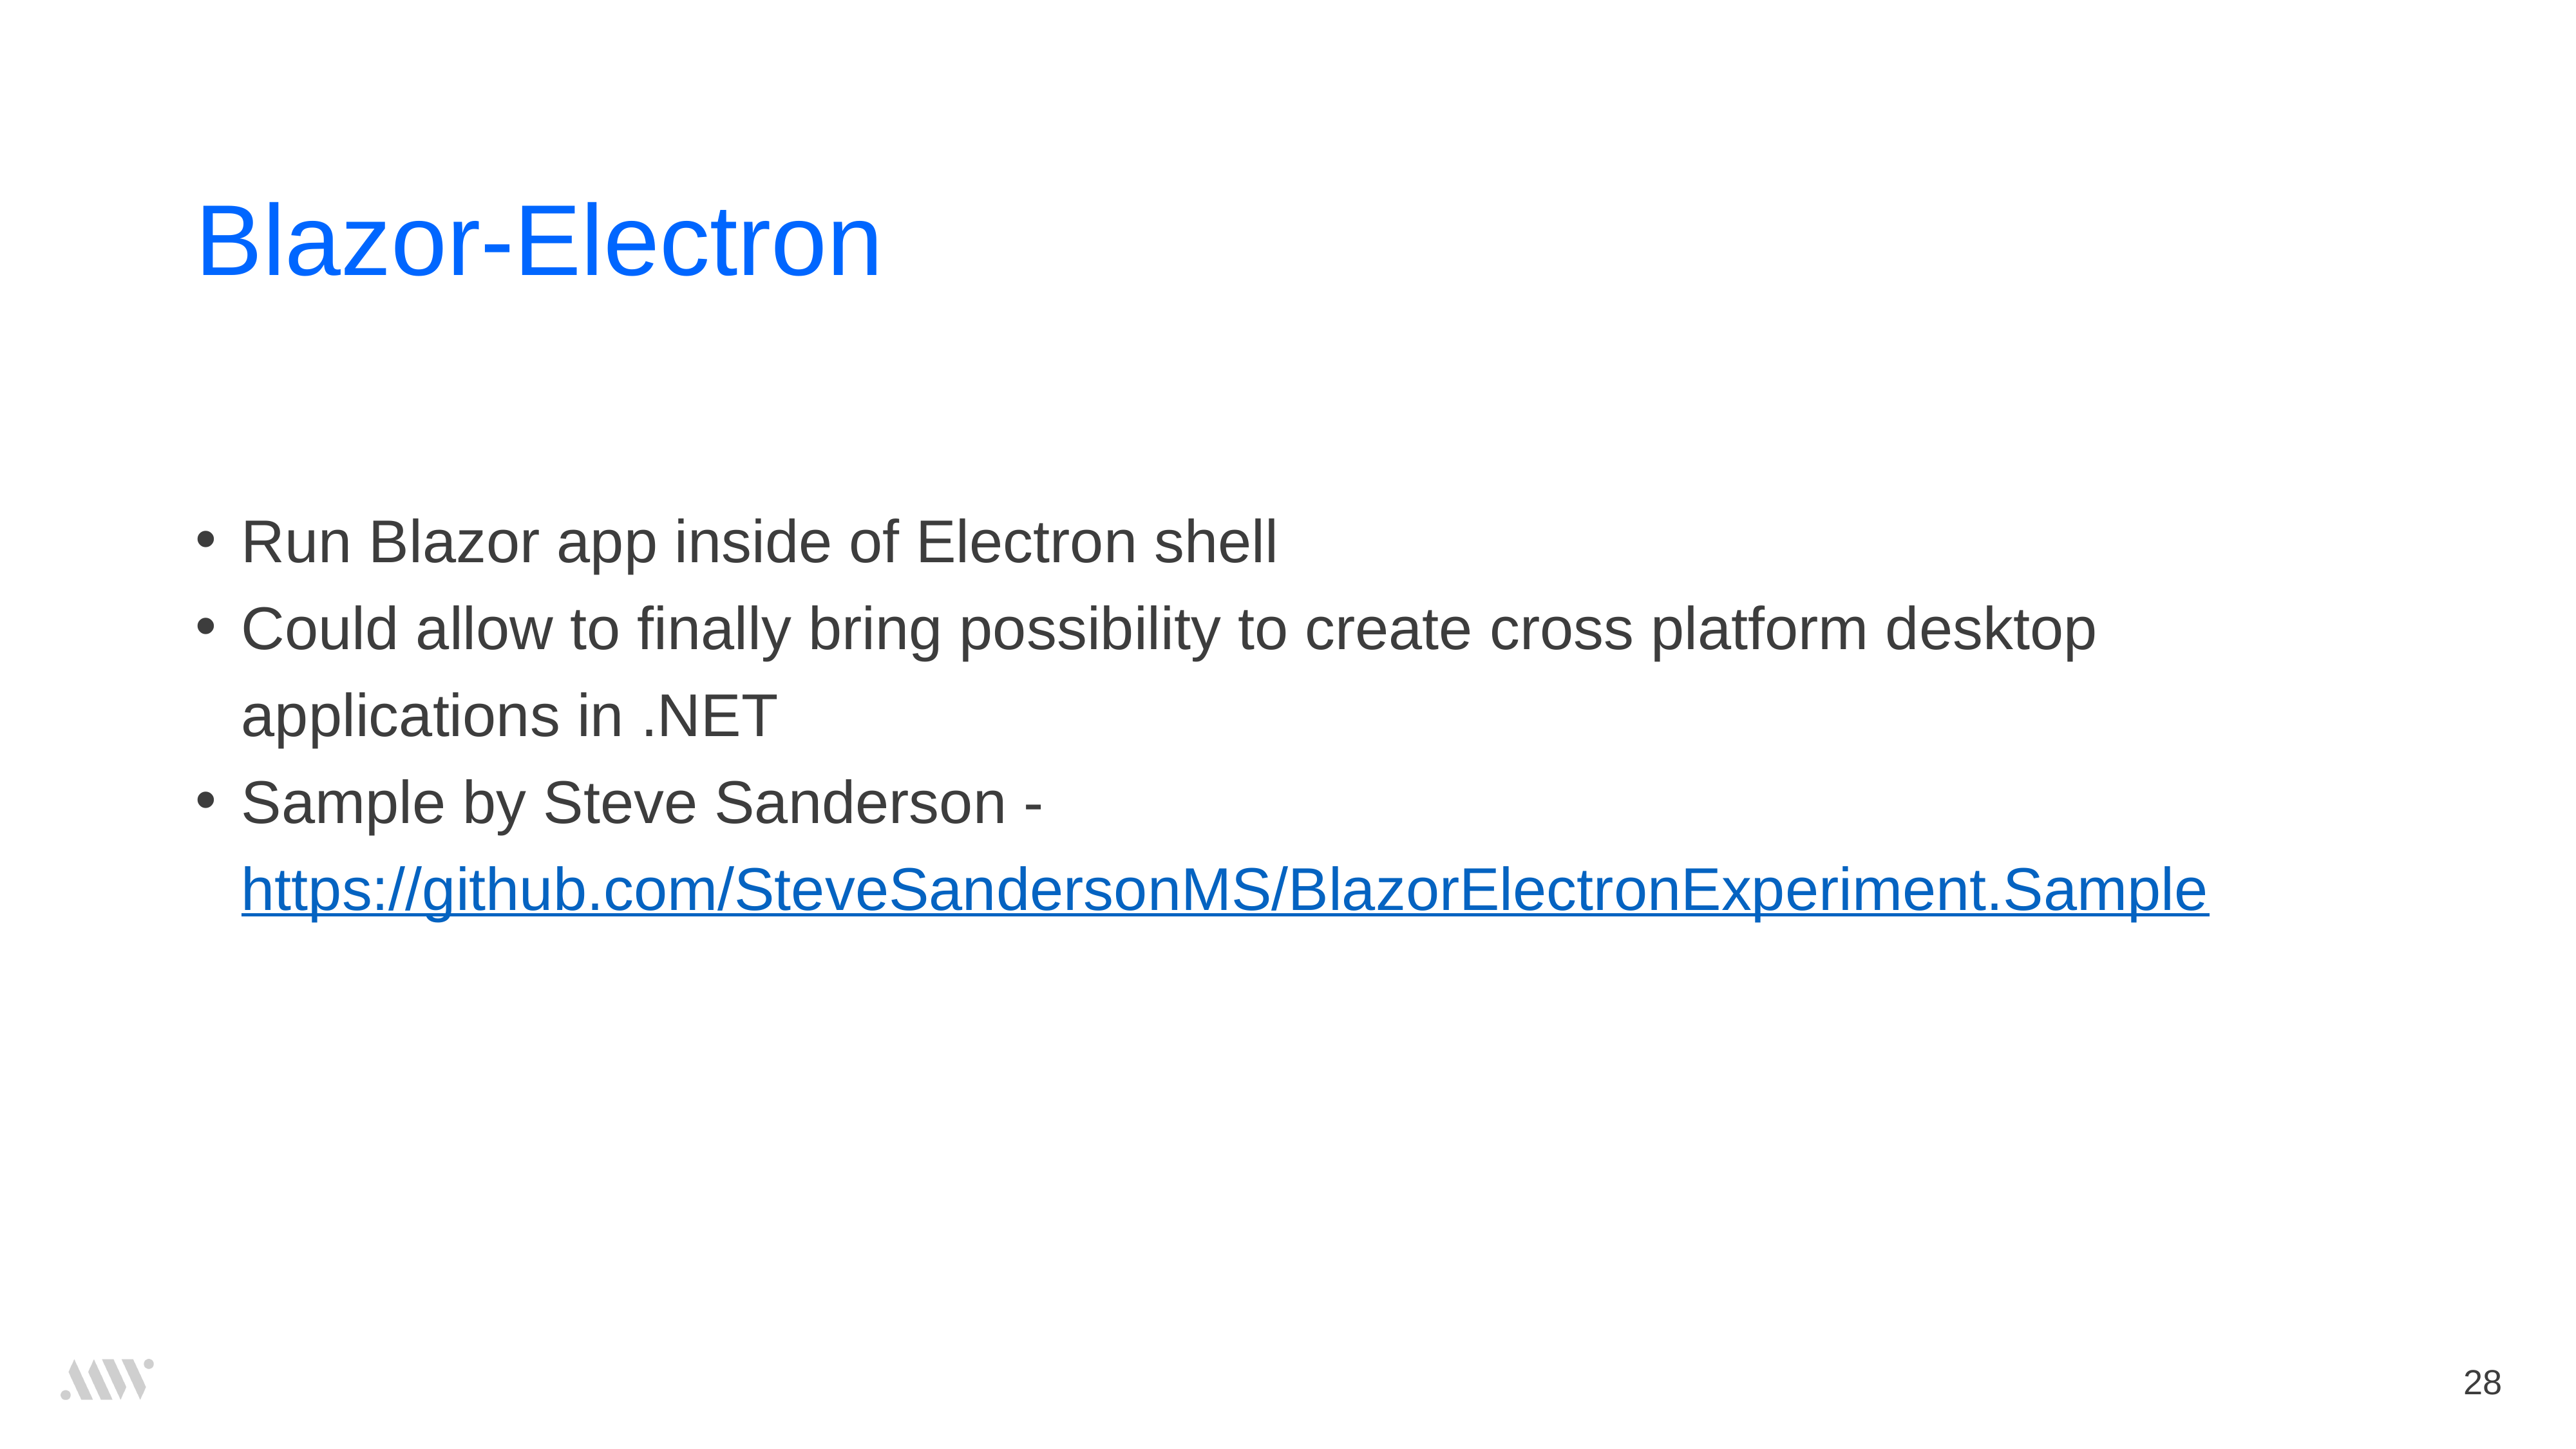

# Blazor-Electron

Run Blazor app inside of Electron shell
Could allow to finally bring possibility to create cross platform desktop applications in .NET
Sample by Steve Sanderson - https://github.com/SteveSandersonMS/BlazorElectronExperiment.Sample

28